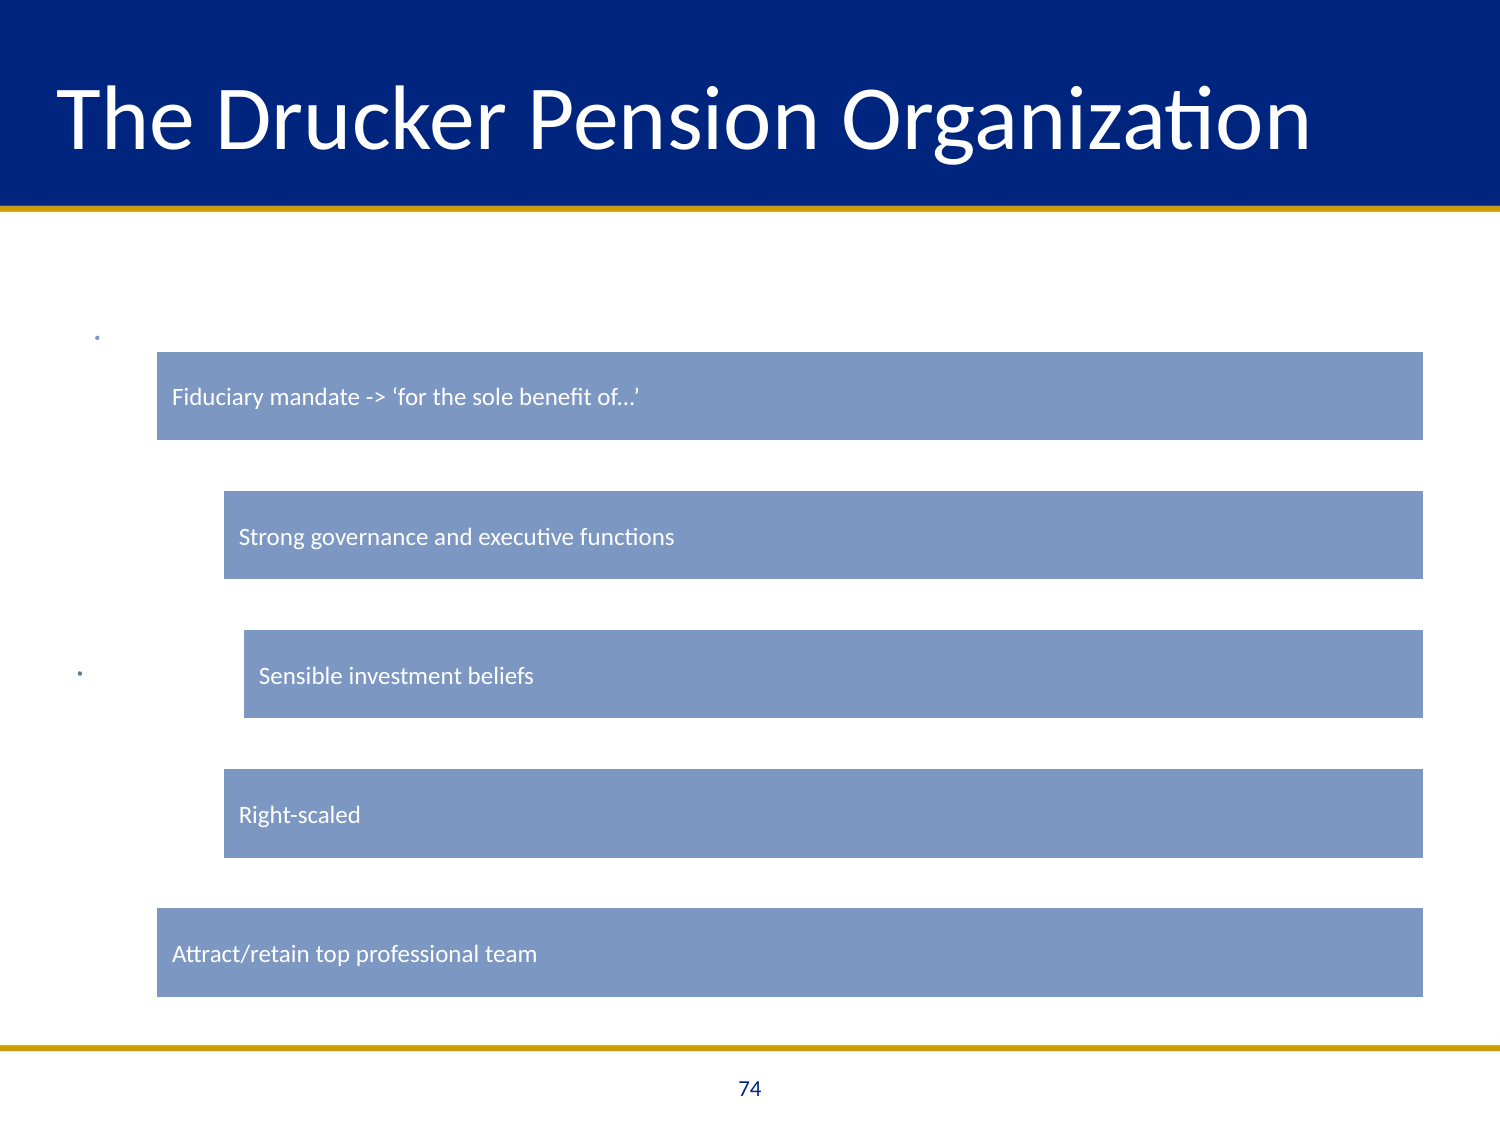

# The Drucker Pension Organization
Fiduciary mandate -> ‘for the sole benefit of...’
Strong governance and executive functions
Sensible investment beliefs
Right-scaled
Attract/retain top professional team